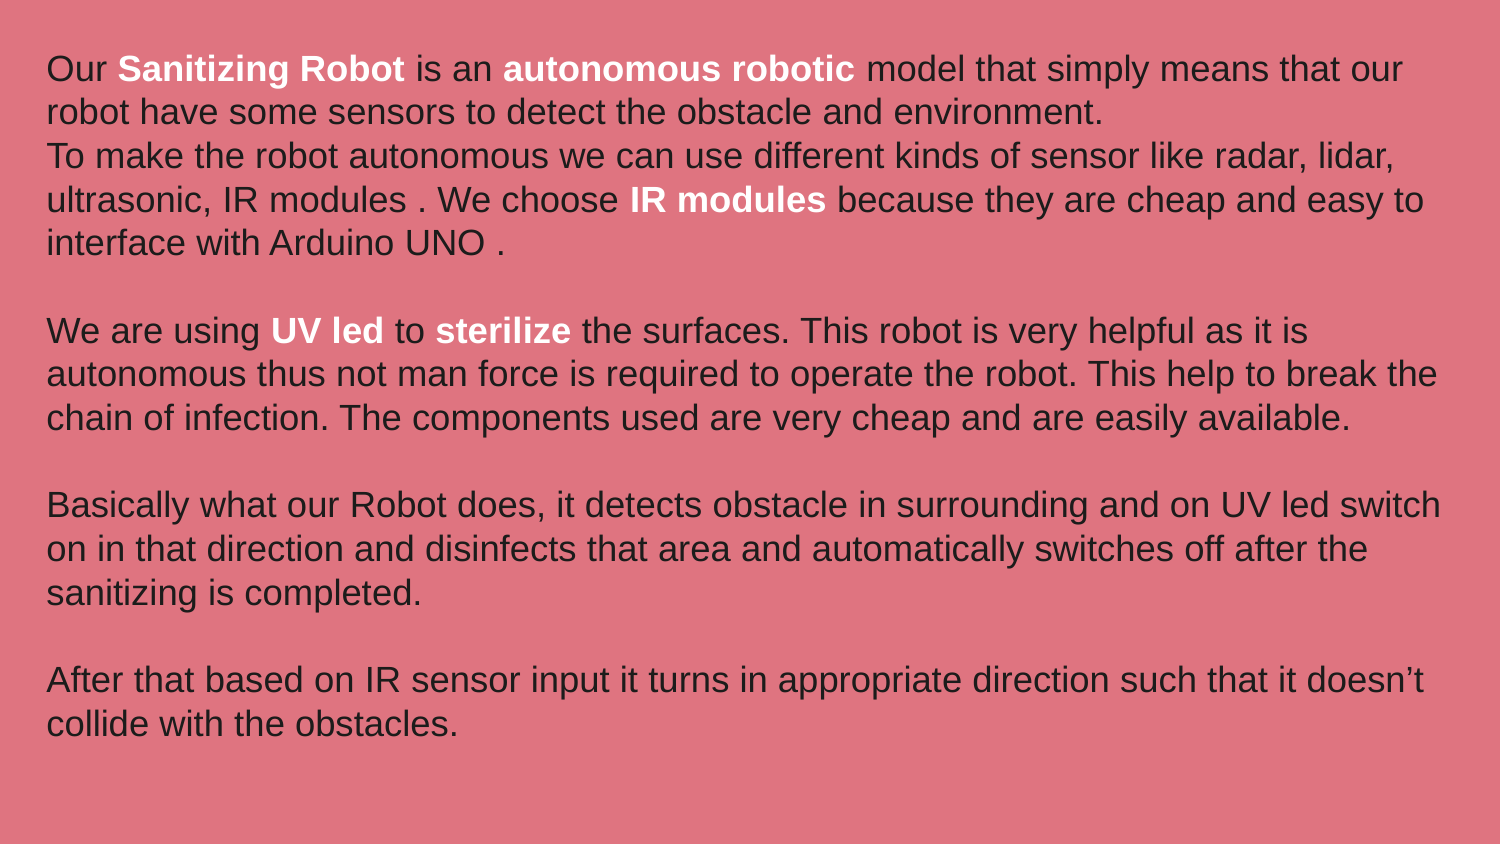

# Our Sanitizing Robot is an autonomous robotic model that simply means that our robot have some sensors to detect the obstacle and environment. To make the robot autonomous we can use different kinds of sensor like radar, lidar, ultrasonic, IR modules . We choose IR modules because they are cheap and easy to interface with Arduino UNO . We are using UV led to sterilize the surfaces. This robot is very helpful as it is autonomous thus not man force is required to operate the robot. This help to break the chain of infection. The components used are very cheap and are easily available. Basically what our Robot does, it detects obstacle in surrounding and on UV led switch on in that direction and disinfects that area and automatically switches off after the sanitizing is completed. After that based on IR sensor input it turns in appropriate direction such that it doesn’t collide with the obstacles.